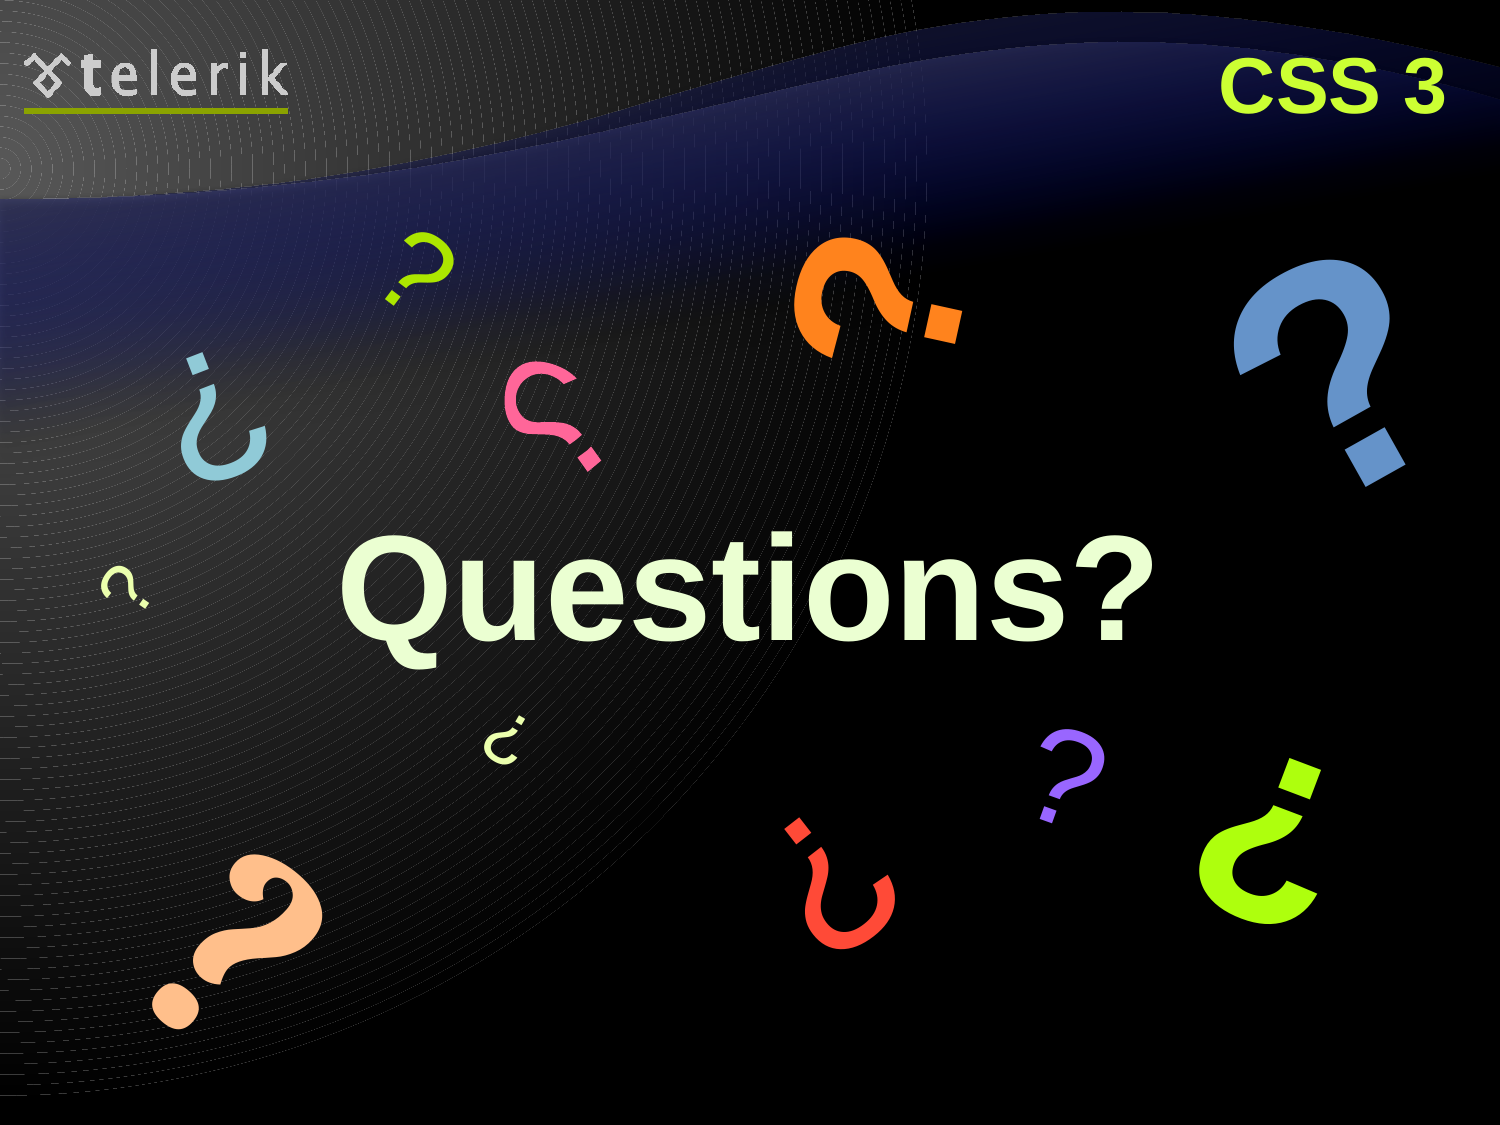

# CSS 3
?
?
?
?
?
Questions?
?
?
?
?
?
?